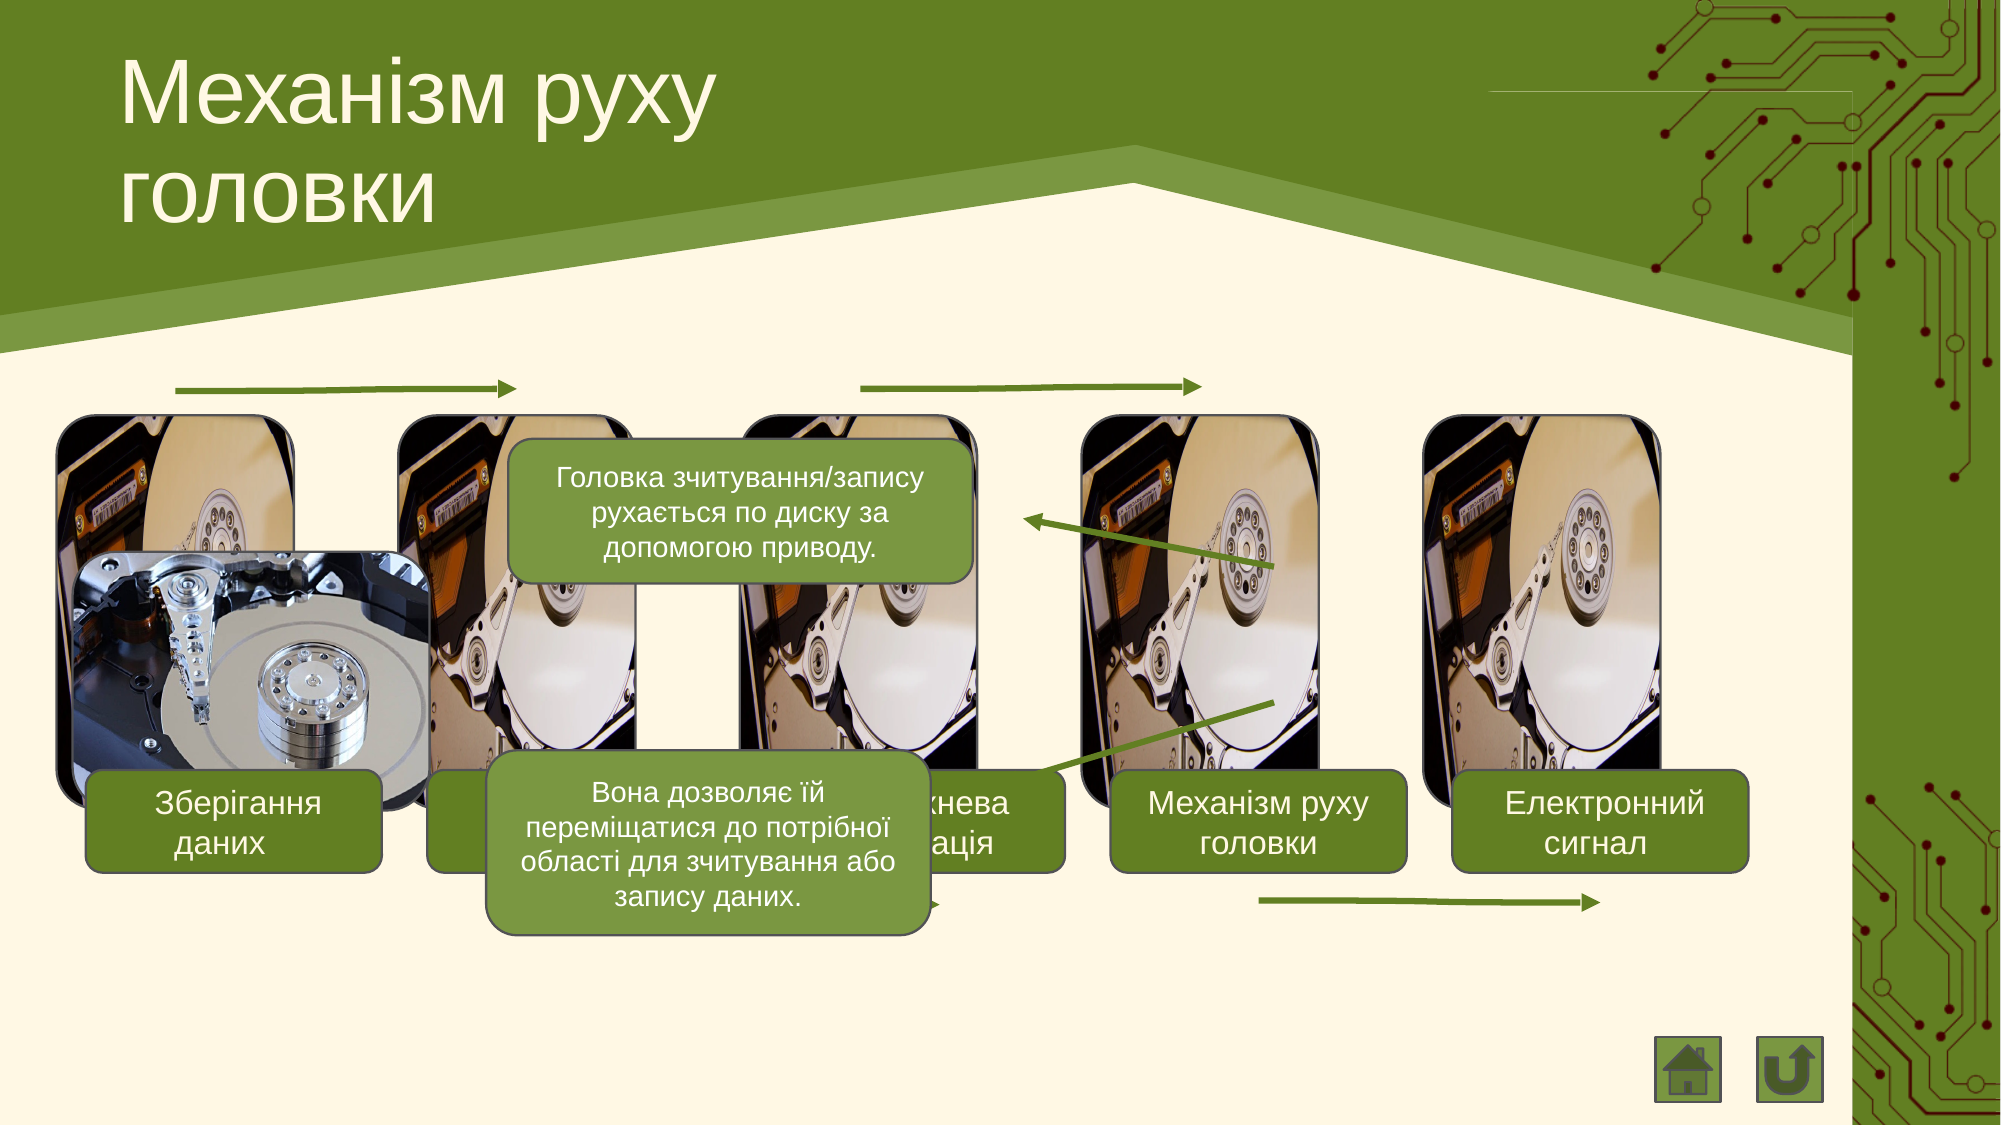

# Механізм руху головки

Головка зчитування/запису рухається по диску за допомогою приводу.

Вона дозволяє їй переміщатися до потрібної області для зчитування або запису даних.
 Зберігання даних
Читання та запис
Поверхнева адресація
Механізм руху головки
 Електронний сигнал